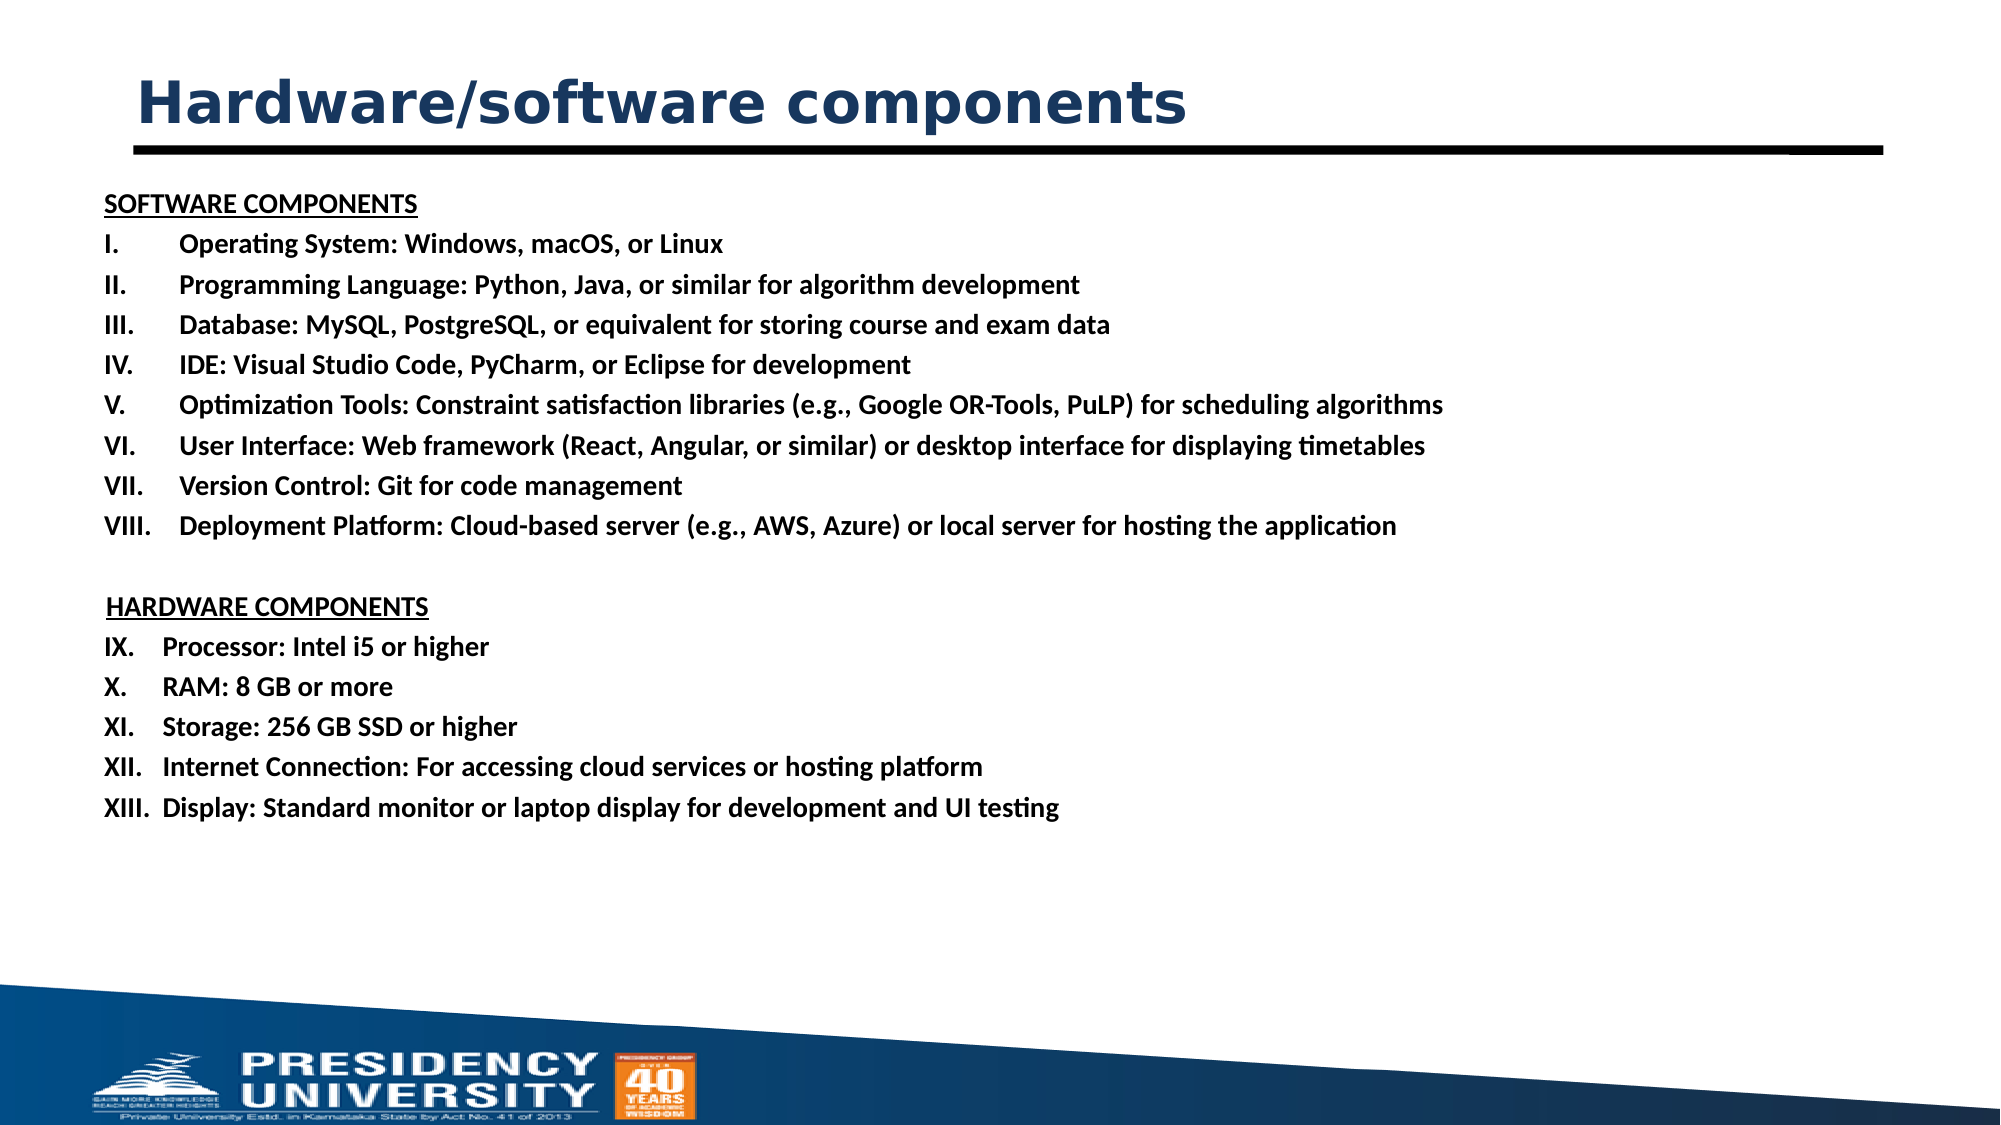

# Hardware/software components
SOFTWARE COMPONENTS
Operating System: Windows, macOS, or Linux
Programming Language: Python, Java, or similar for algorithm development
Database: MySQL, PostgreSQL, or equivalent for storing course and exam data
IDE: Visual Studio Code, PyCharm, or Eclipse for development
Optimization Tools: Constraint satisfaction libraries (e.g., Google OR-Tools, PuLP) for scheduling algorithms
User Interface: Web framework (React, Angular, or similar) or desktop interface for displaying timetables
Version Control: Git for code management
Deployment Platform: Cloud-based server (e.g., AWS, Azure) or local server for hosting the application

  HARDWARE COMPONENTS
Processor: Intel i5 or higher
RAM: 8 GB or more
Storage: 256 GB SSD or higher
Internet Connection: For accessing cloud services or hosting platform
Display: Standard monitor or laptop display for development and UI testing